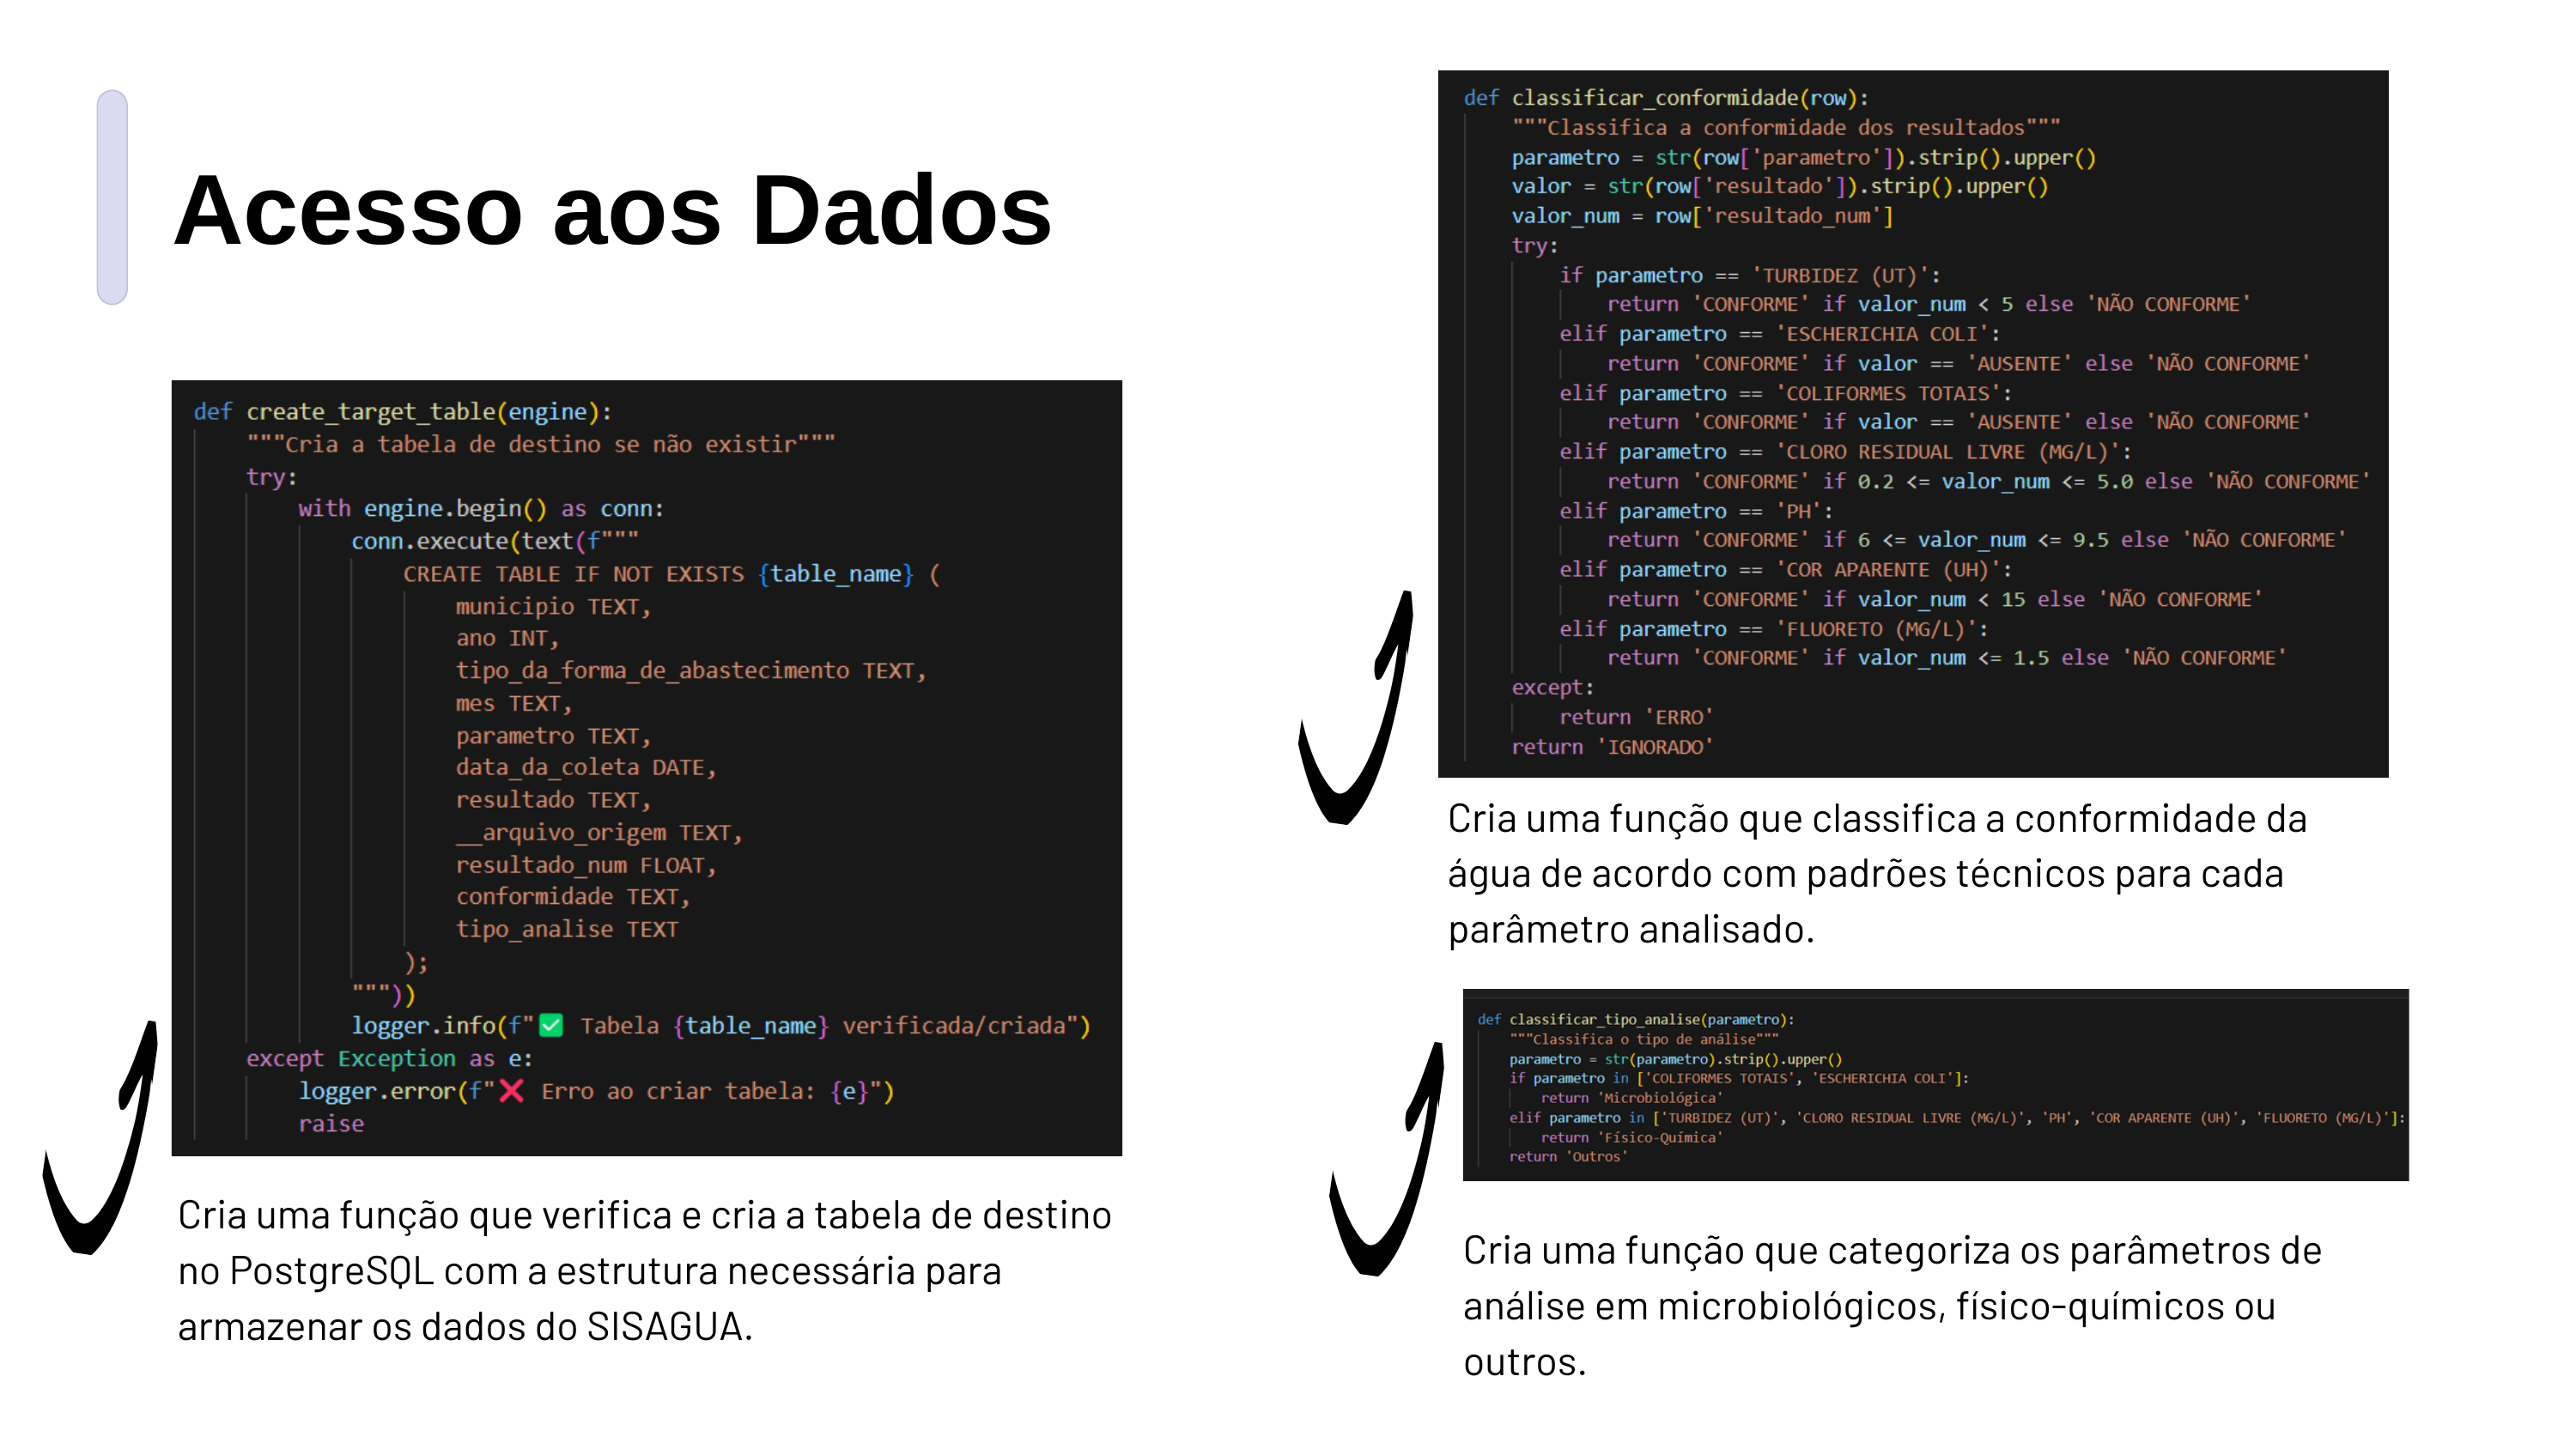

Acesso aos Dados

Cria uma função que classifica a conformidade da água de acordo com padrões técnicos para cada parâmetro analisado.

Cria uma função que verifica e cria a tabela de destino no PostgreSQL com a estrutura necessária para armazenar os dados do SISAGUA.

Cria uma função que categoriza os parâmetros de análise em microbiológicos, físico-químicos ou outros.